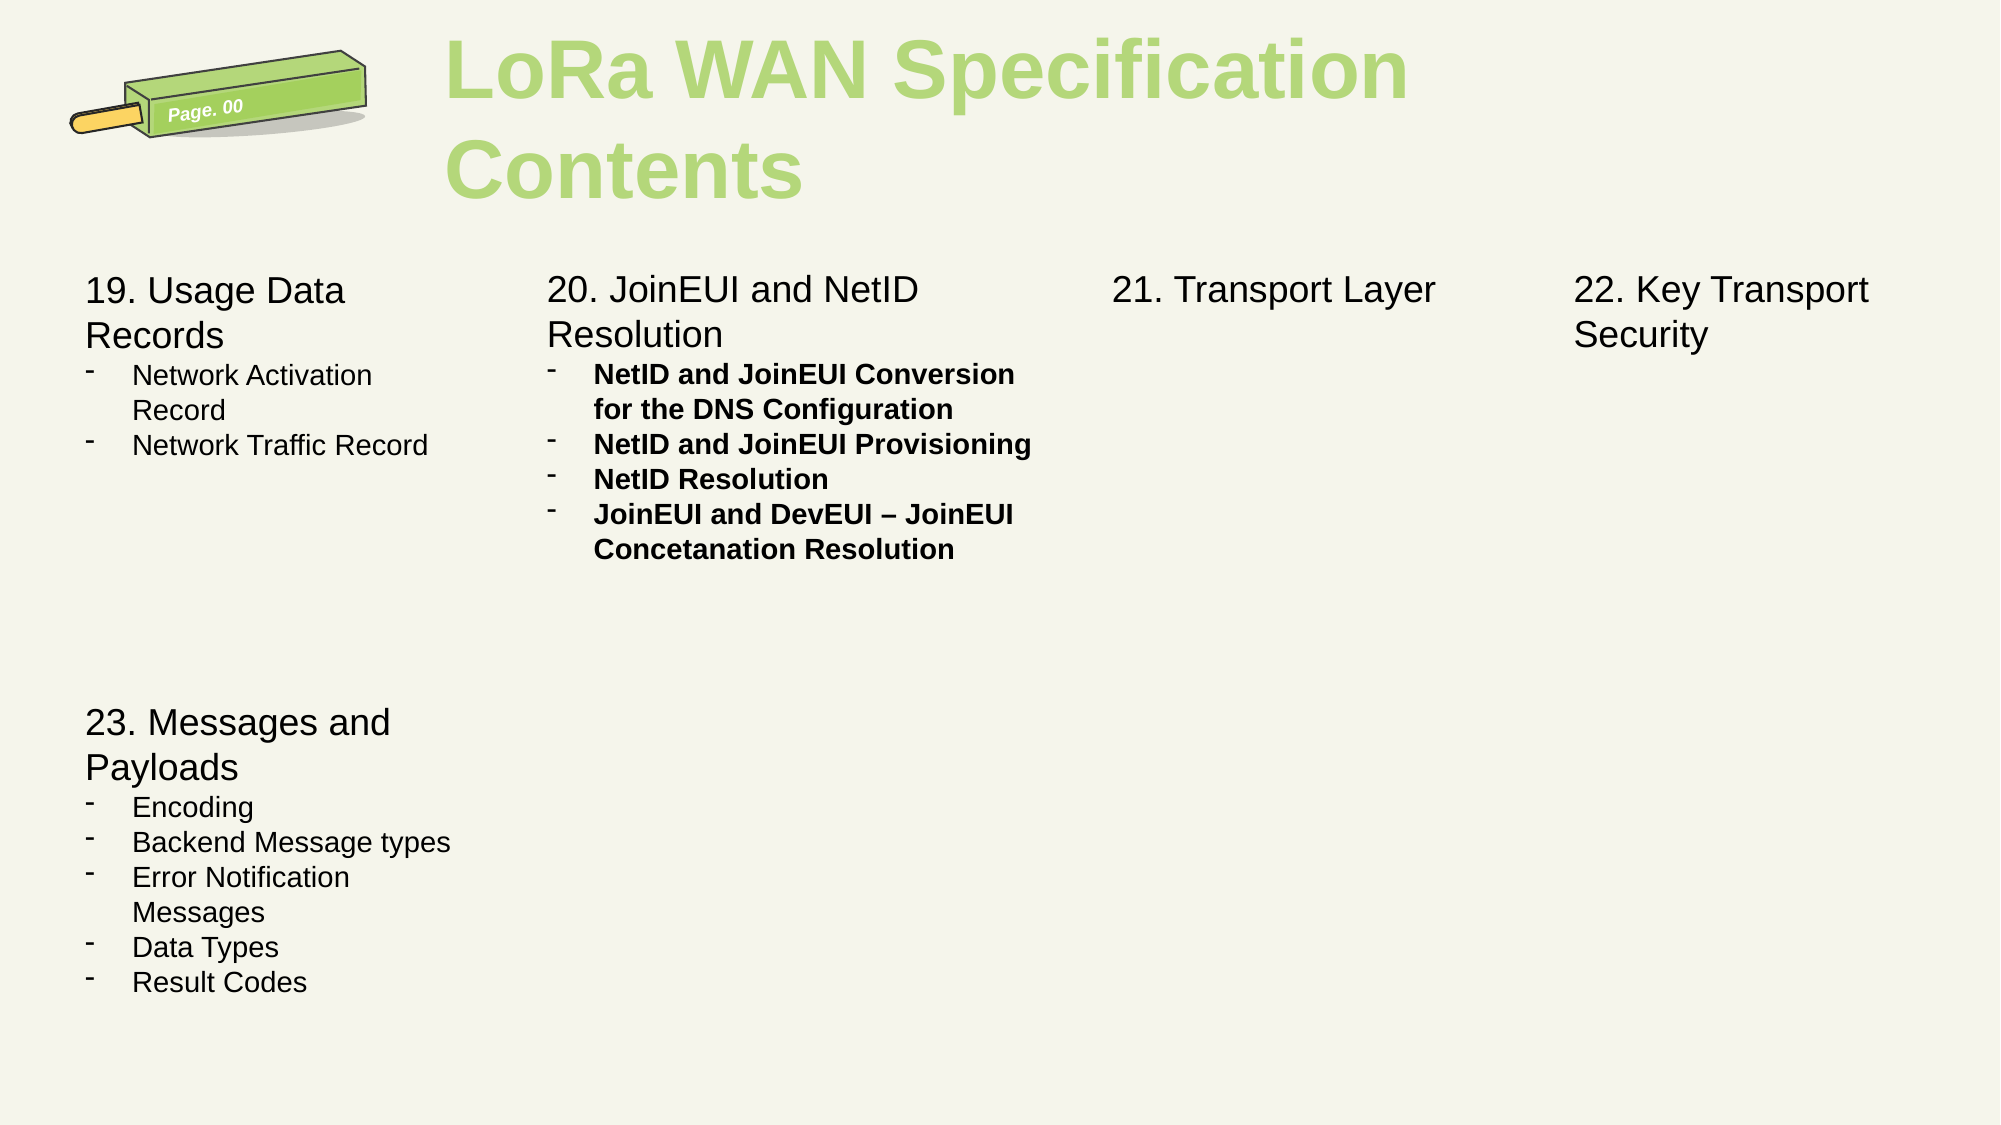

LoRa WAN Specification Contents

Page. 00
20. JoinEUI and NetID Resolution
NetID and JoinEUI Conversion for the DNS Configuration
NetID and JoinEUI Provisioning
NetID Resolution
JoinEUI and DevEUI – JoinEUI Concetanation Resolution
21. Transport Layer
22. Key Transport Security
19. Usage Data Records
Network Activation Record
Network Traffic Record
23. Messages and Payloads
Encoding
Backend Message types
Error Notification Messages
Data Types
Result Codes